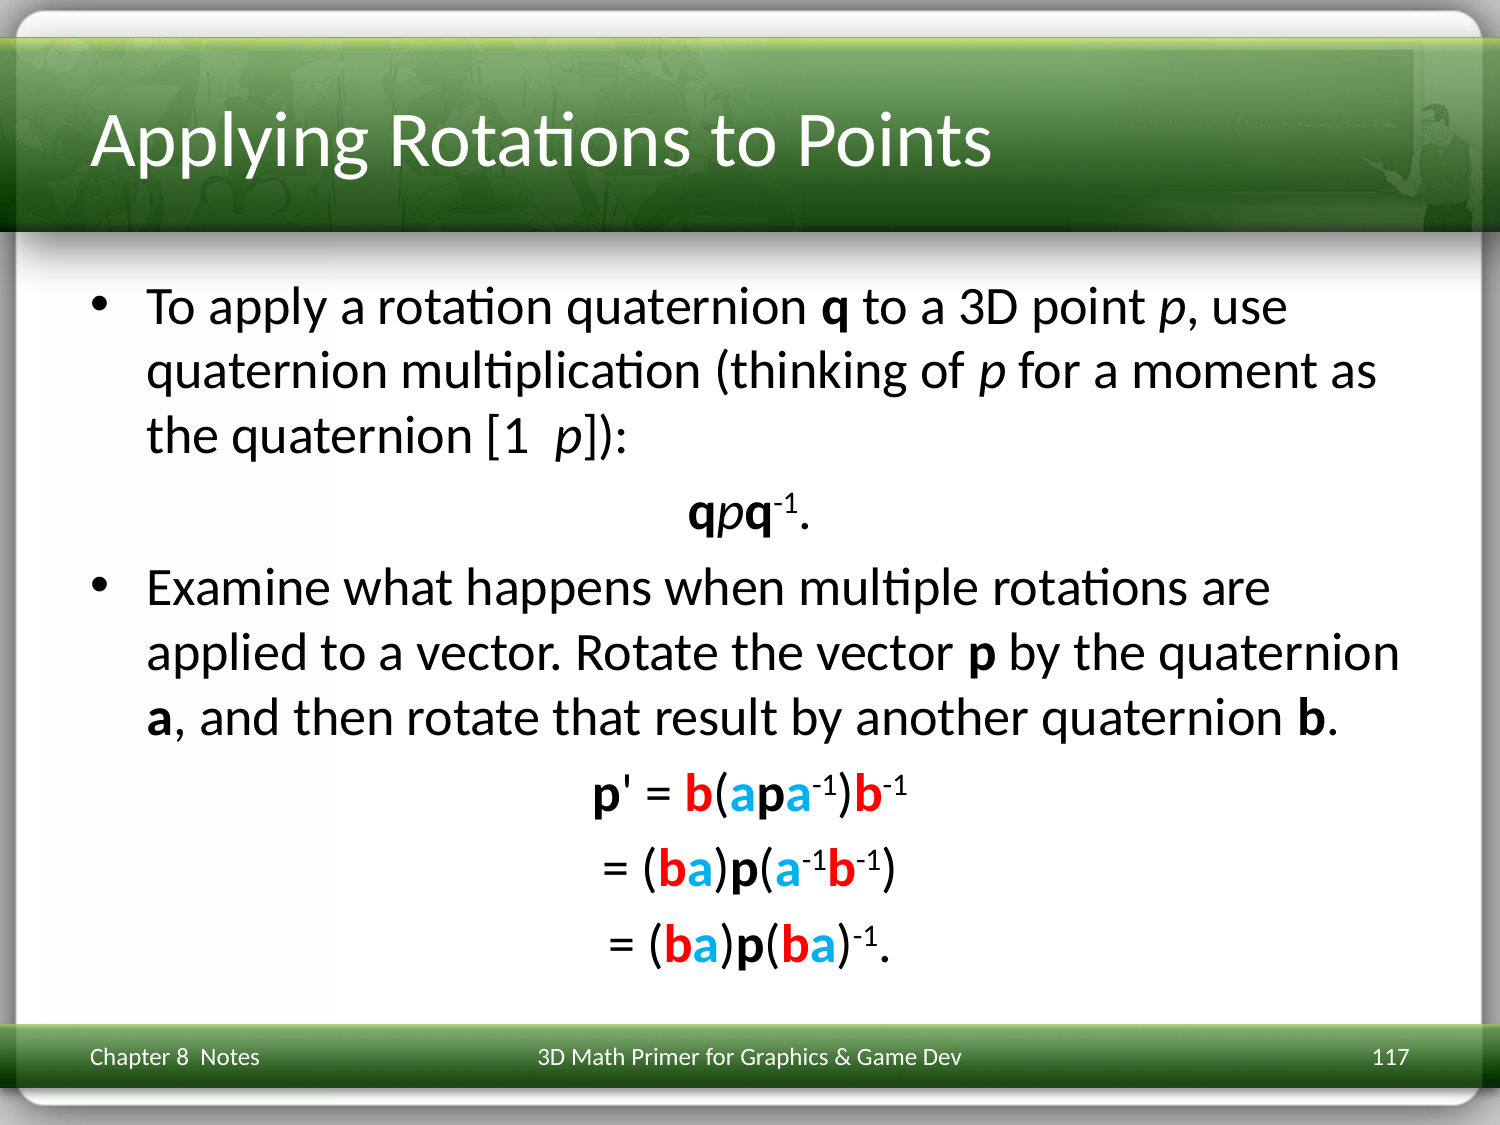

# Applying Rotations to Points
To apply a rotation quaternion q to a 3D point p, use quaternion multiplication (thinking of p for a moment as the quaternion [1  p]):
qpq-1.
Examine what happens when multiple rotations are applied to a vector. Rotate the vector p by the quaternion a, and then rotate that result by another quaternion b.
p' = b(apa-1)b-1
= (ba)p(a-1b-1)
= (ba)p(ba)-1.
Chapter 8  Notes
3D Math Primer for Graphics & Game Dev
117